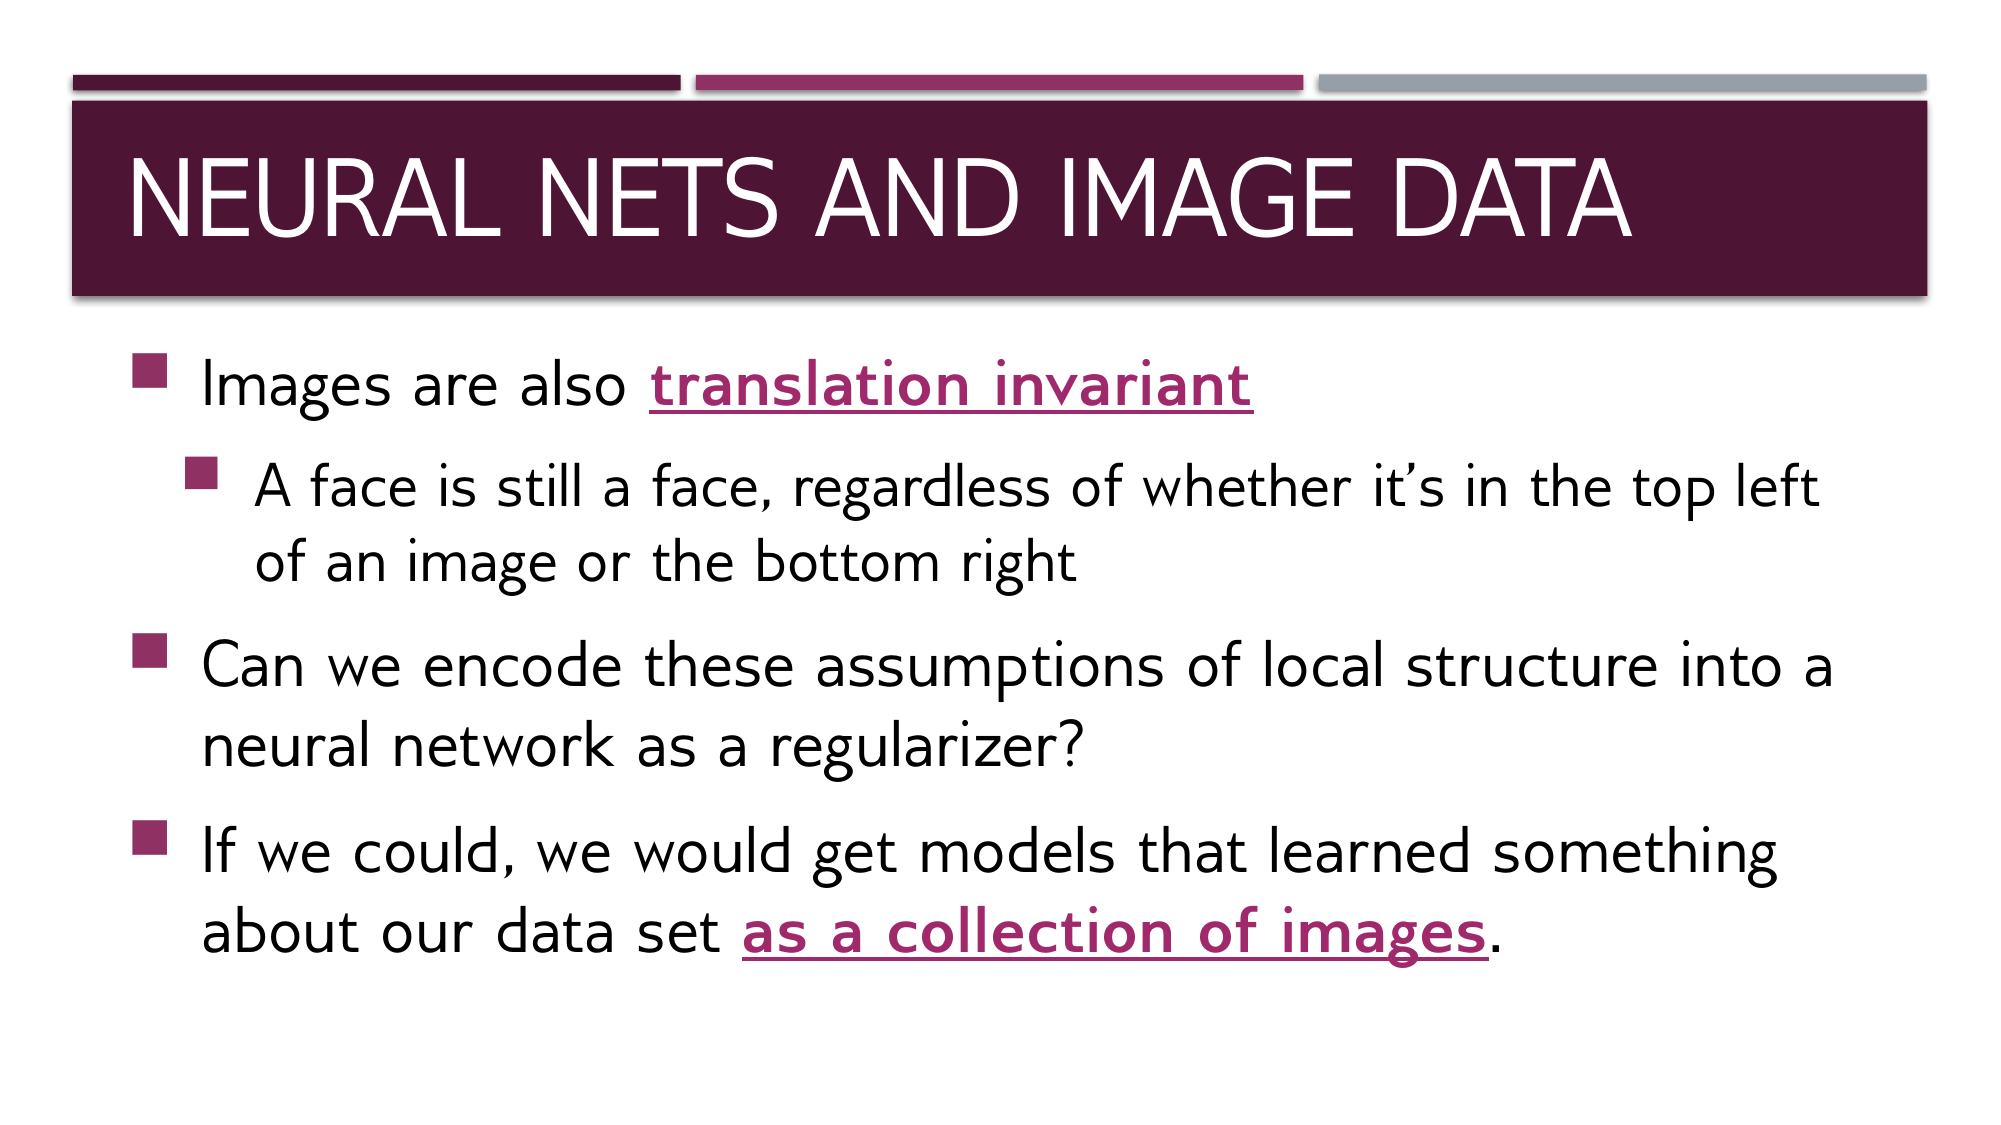

# Neural Nets and Image Data
Images are also translation invariant
A face is still a face, regardless of whether it’s in the top left of an image or the bottom right
Can we encode these assumptions of local structure into a neural network as a regularizer?
If we could, we would get models that learned something about our data set as a collection of images.